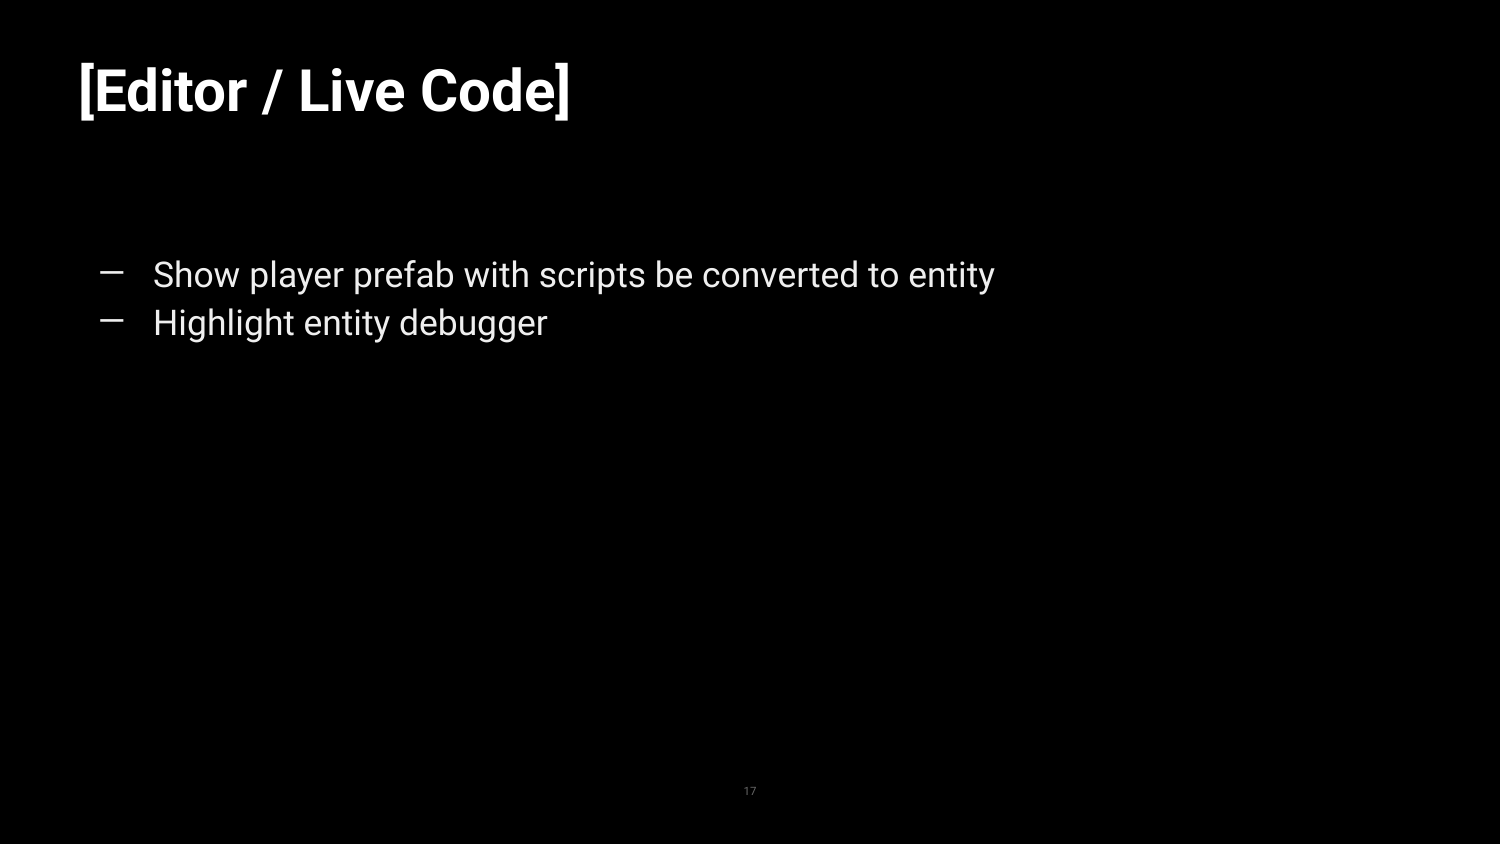

# [Editor / Live Code]
Show player prefab with scripts be converted to entity
Highlight entity debugger
17